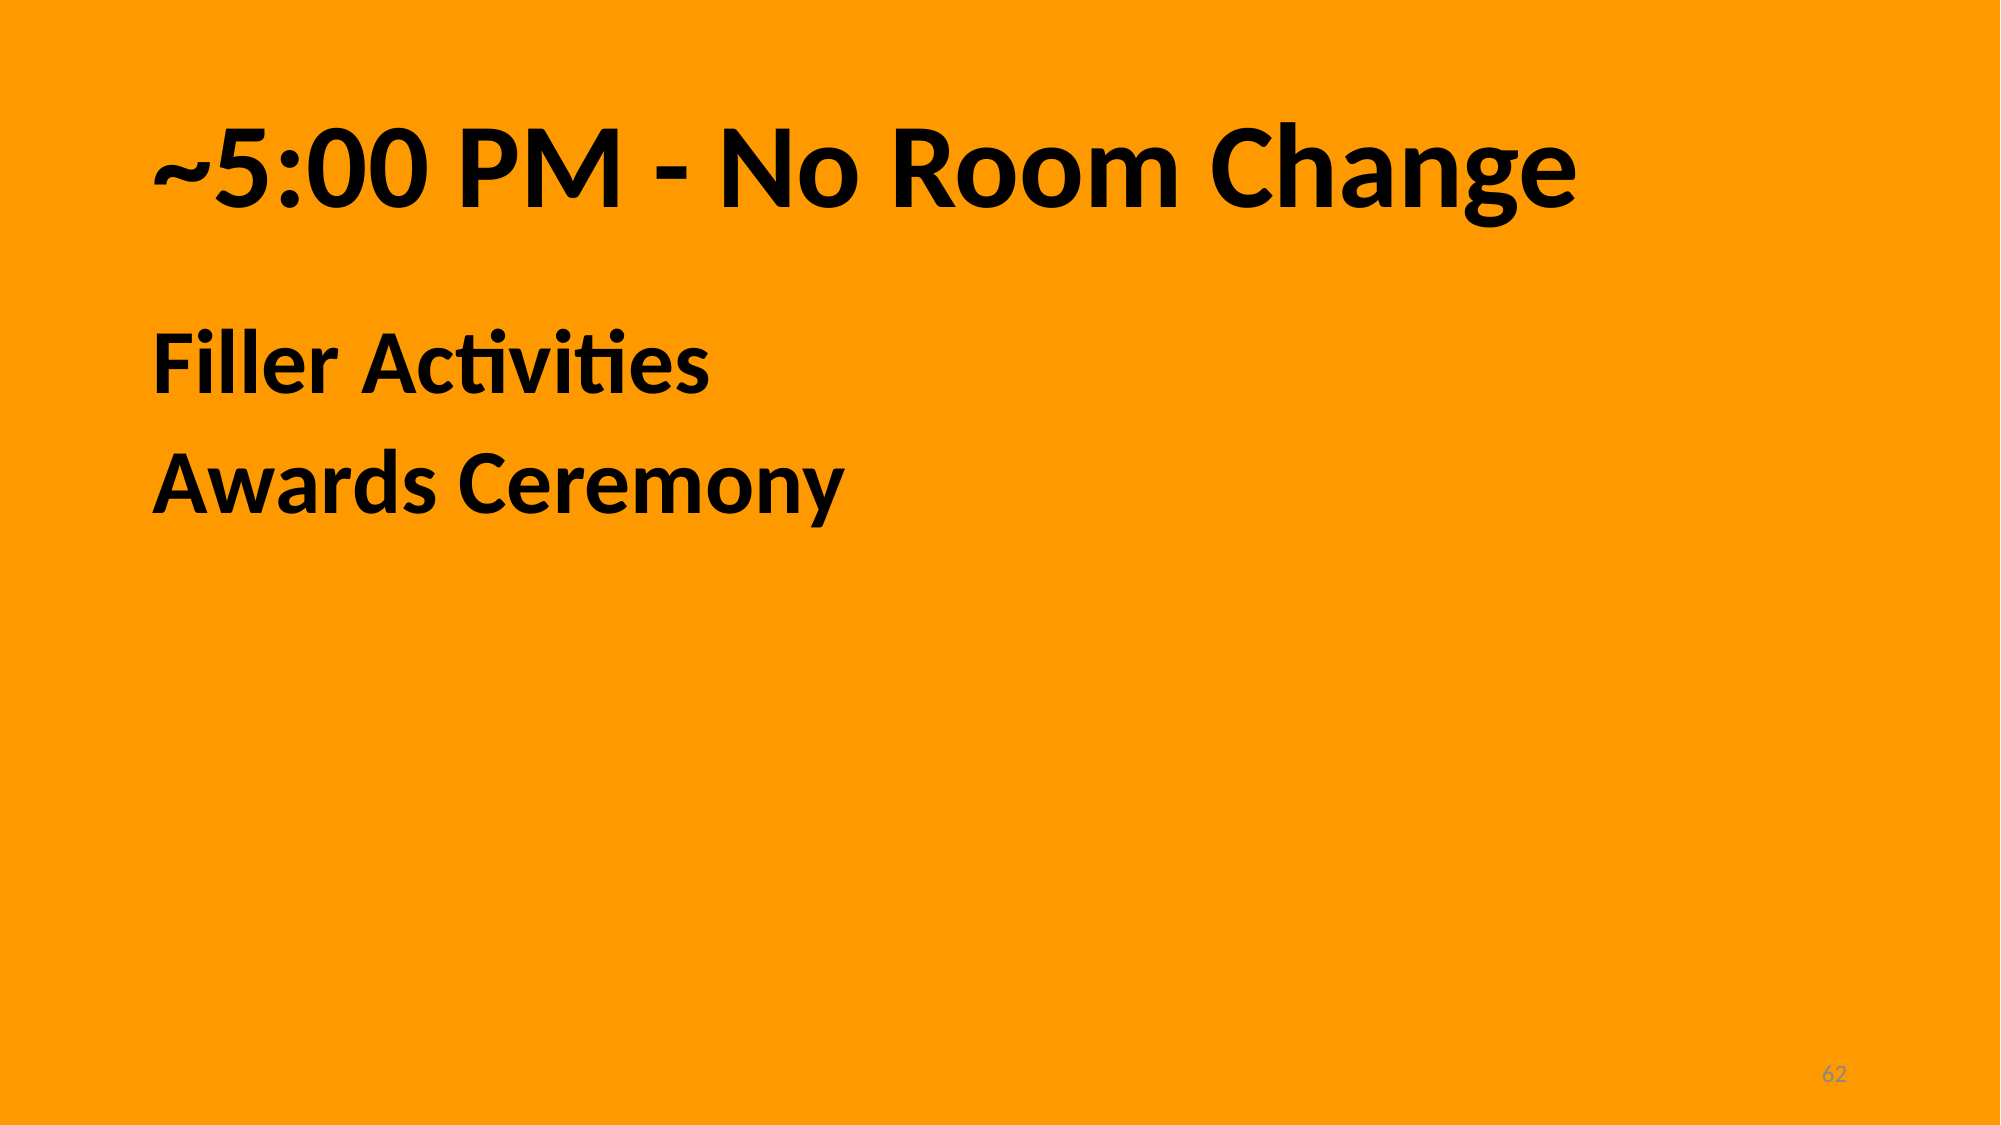

# ~5:00 PM - No Room Change
Filler Activities
Awards Ceremony
62